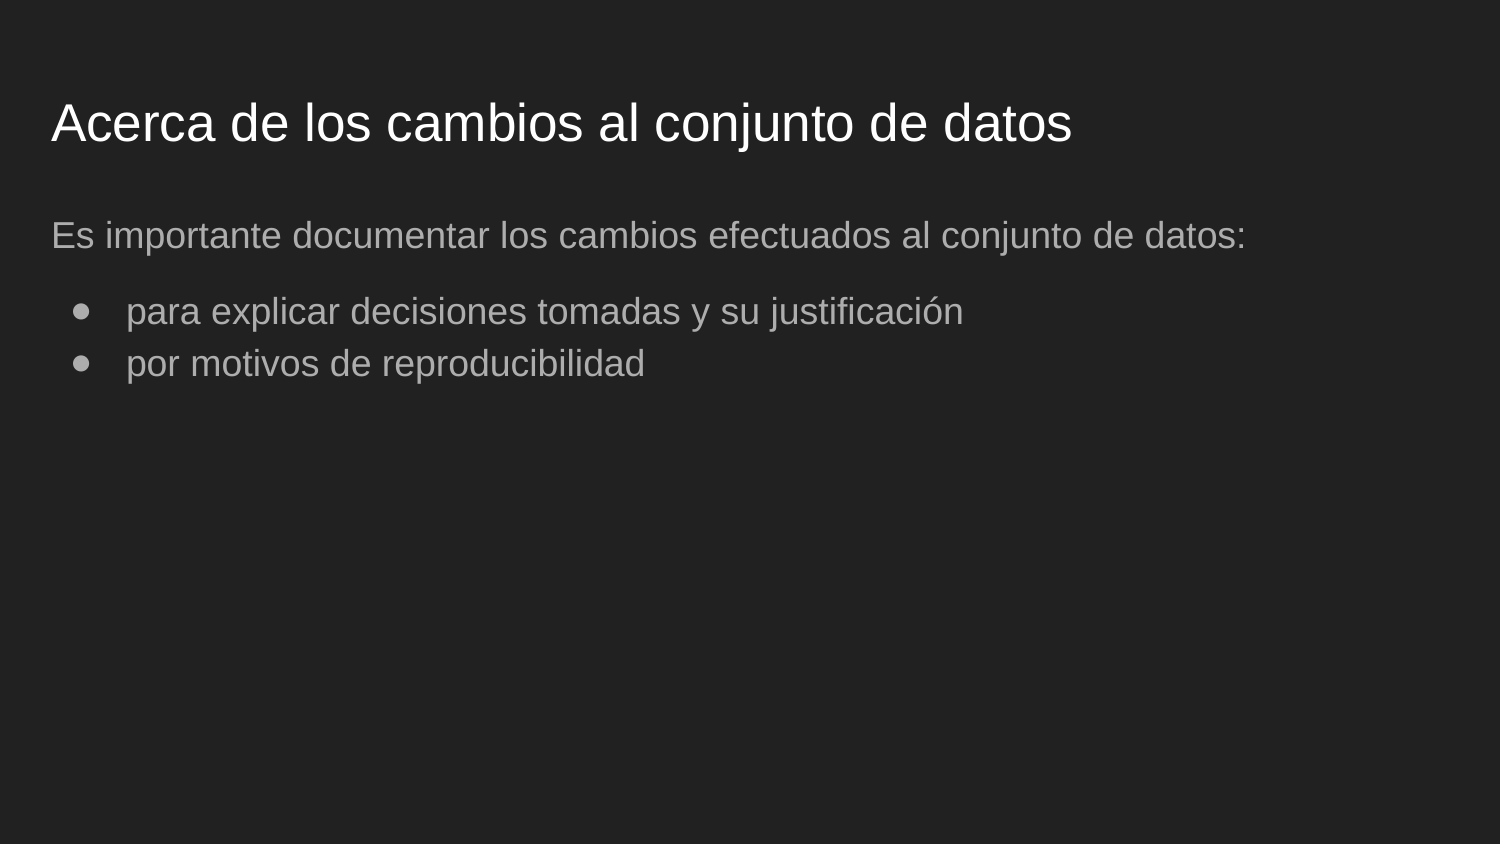

# Acerca de los cambios al conjunto de datos
Es importante documentar los cambios efectuados al conjunto de datos:
para explicar decisiones tomadas y su justificación
por motivos de reproducibilidad